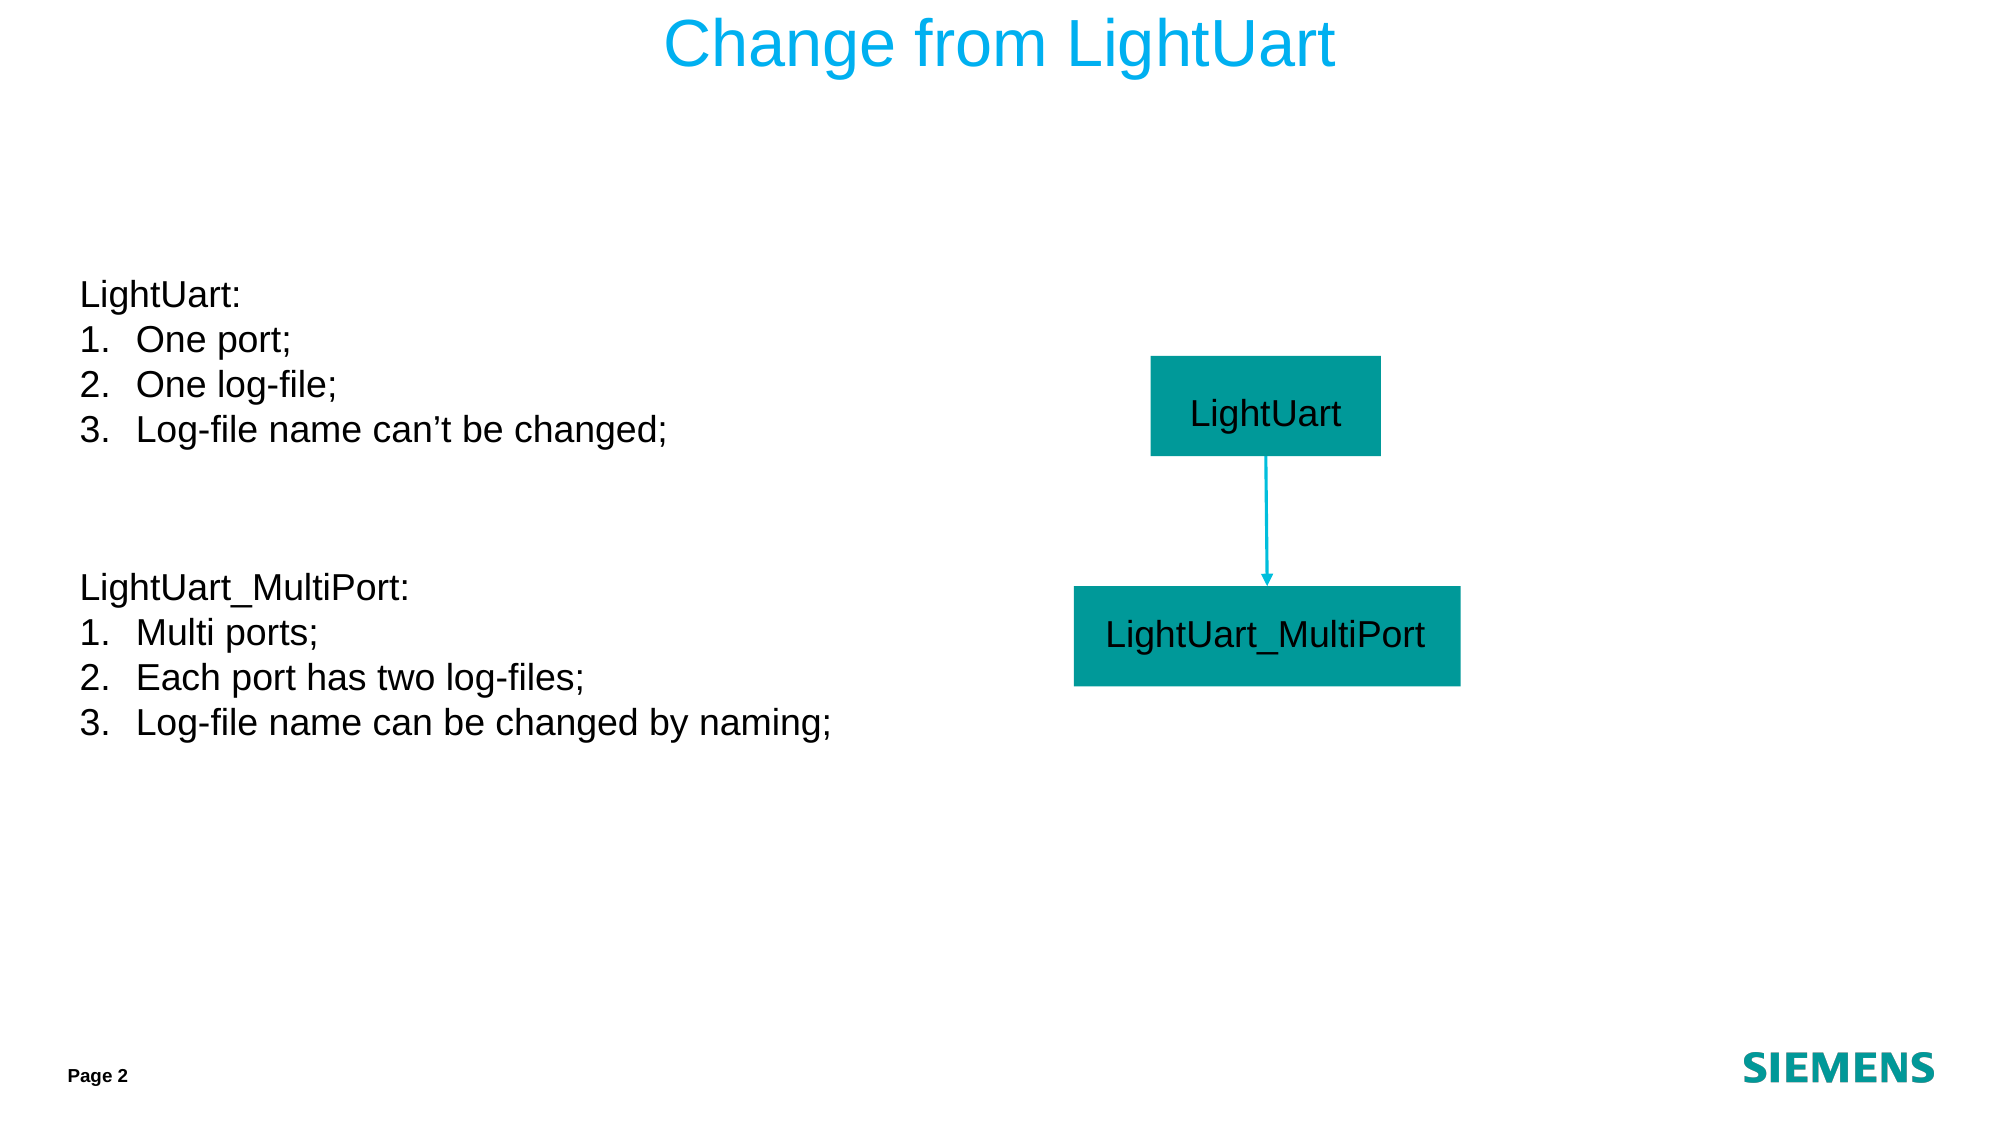

Change from LightUart
LightUart:
One port;
One log-file;
Log-file name can’t be changed;

LightUart
LightUart_MultiPort:
Multi ports;
Each port has two log-files;
Log-file name can be changed by naming;

LightUart_MultiPort
Page 2